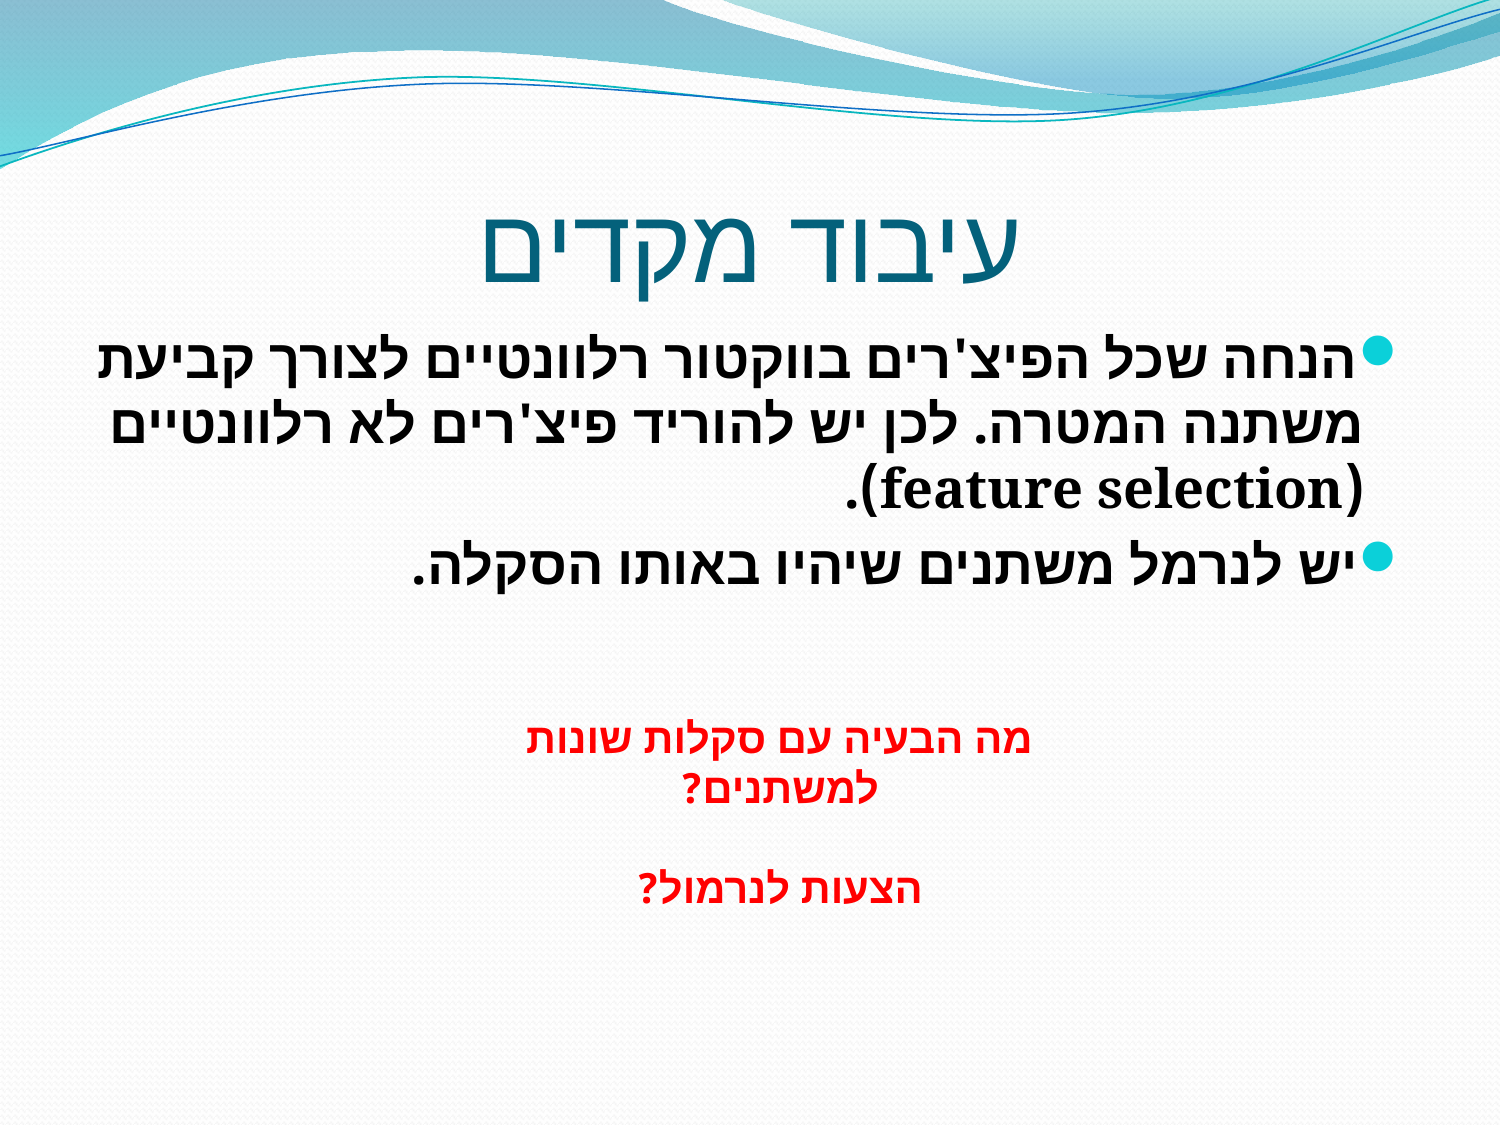

# עיבוד מקדים
הנחה שכל הפיצ'רים בווקטור רלוונטיים לצורך קביעת משתנה המטרה. לכן יש להוריד פיצ'רים לא רלוונטיים (feature selection).
יש לנרמל משתנים שיהיו באותו הסקלה.

מה הבעיה עם סקלות שונות למשתנים?

הצעות לנרמול?